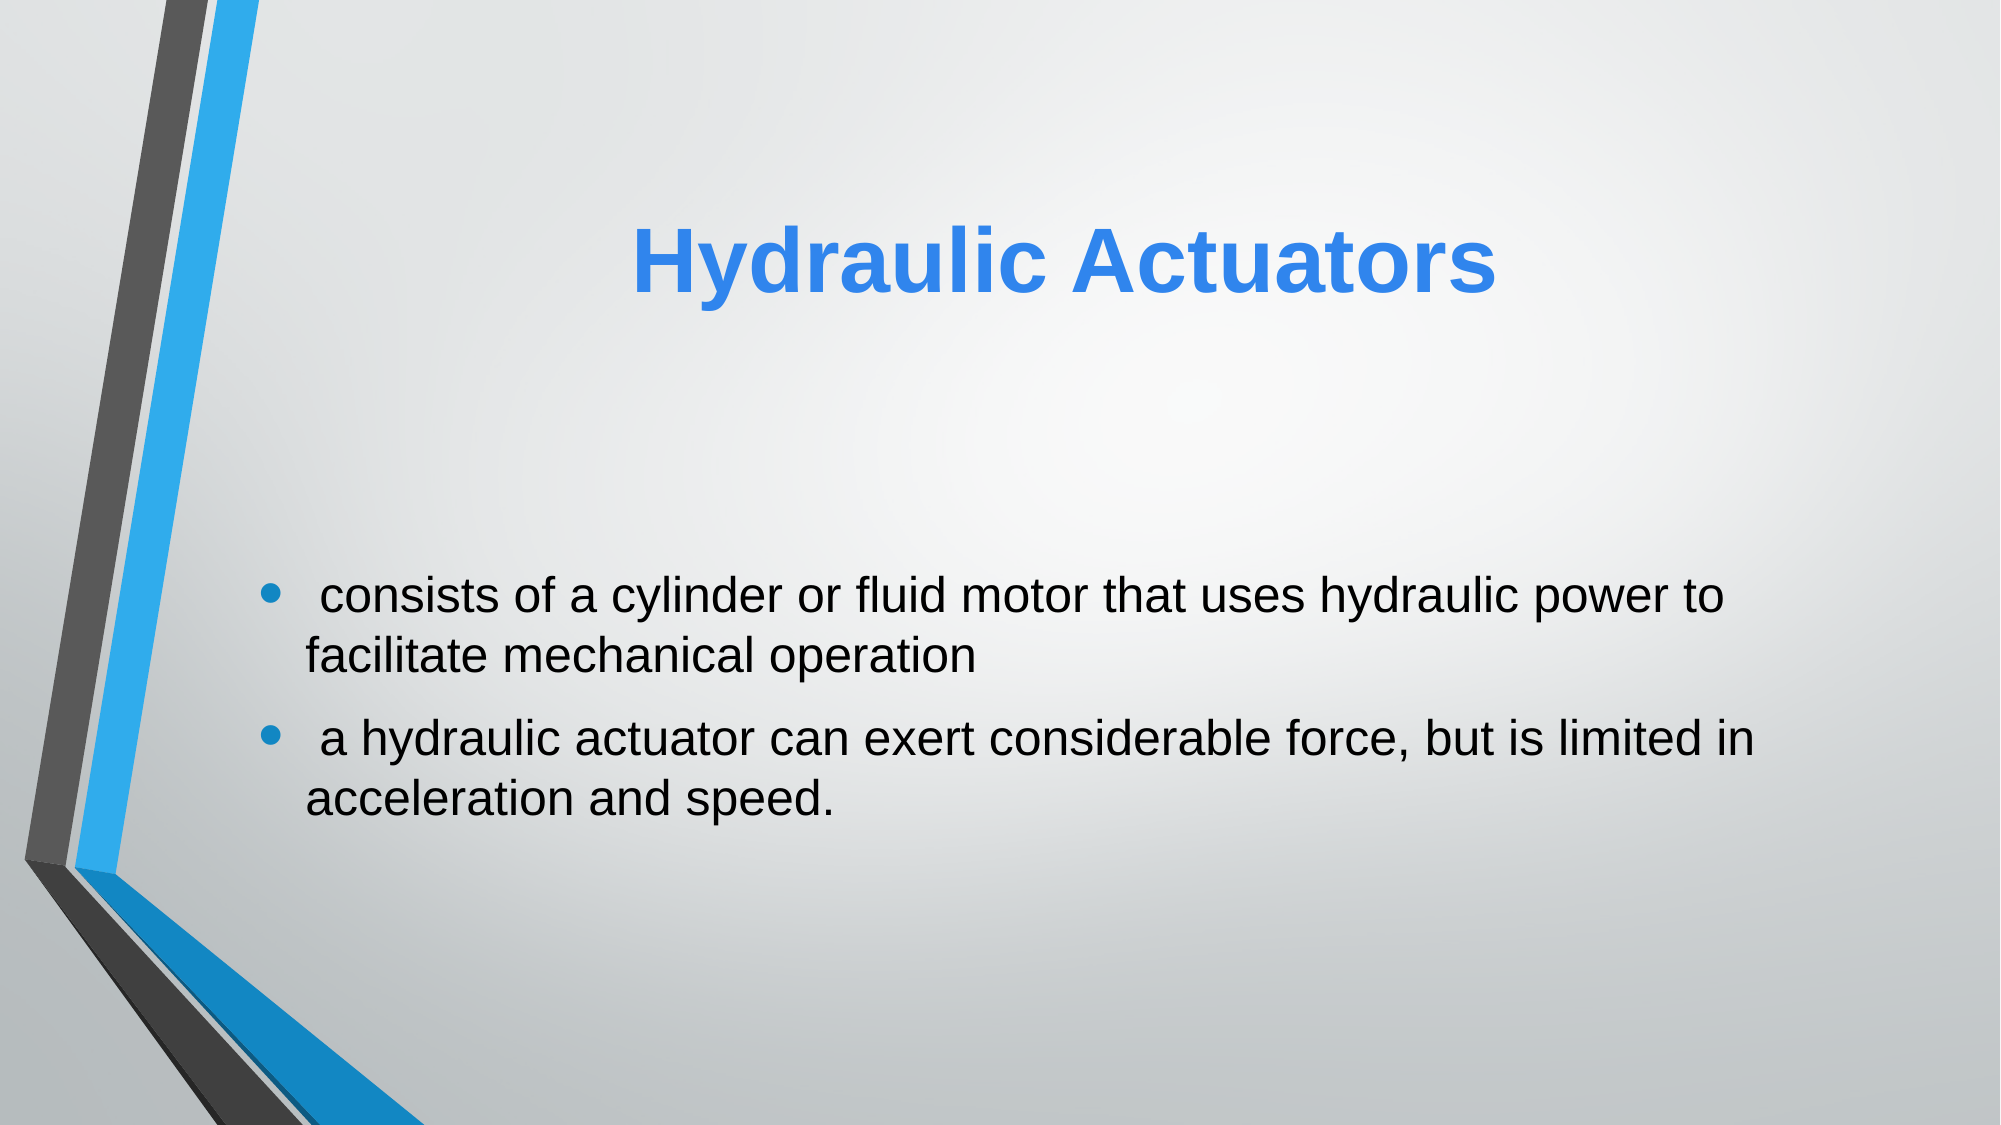

# Hydraulic Actuators
 consists of a cylinder or fluid motor that uses hydraulic power to facilitate mechanical operation
 a hydraulic actuator can exert considerable force, but is limited in acceleration and speed.